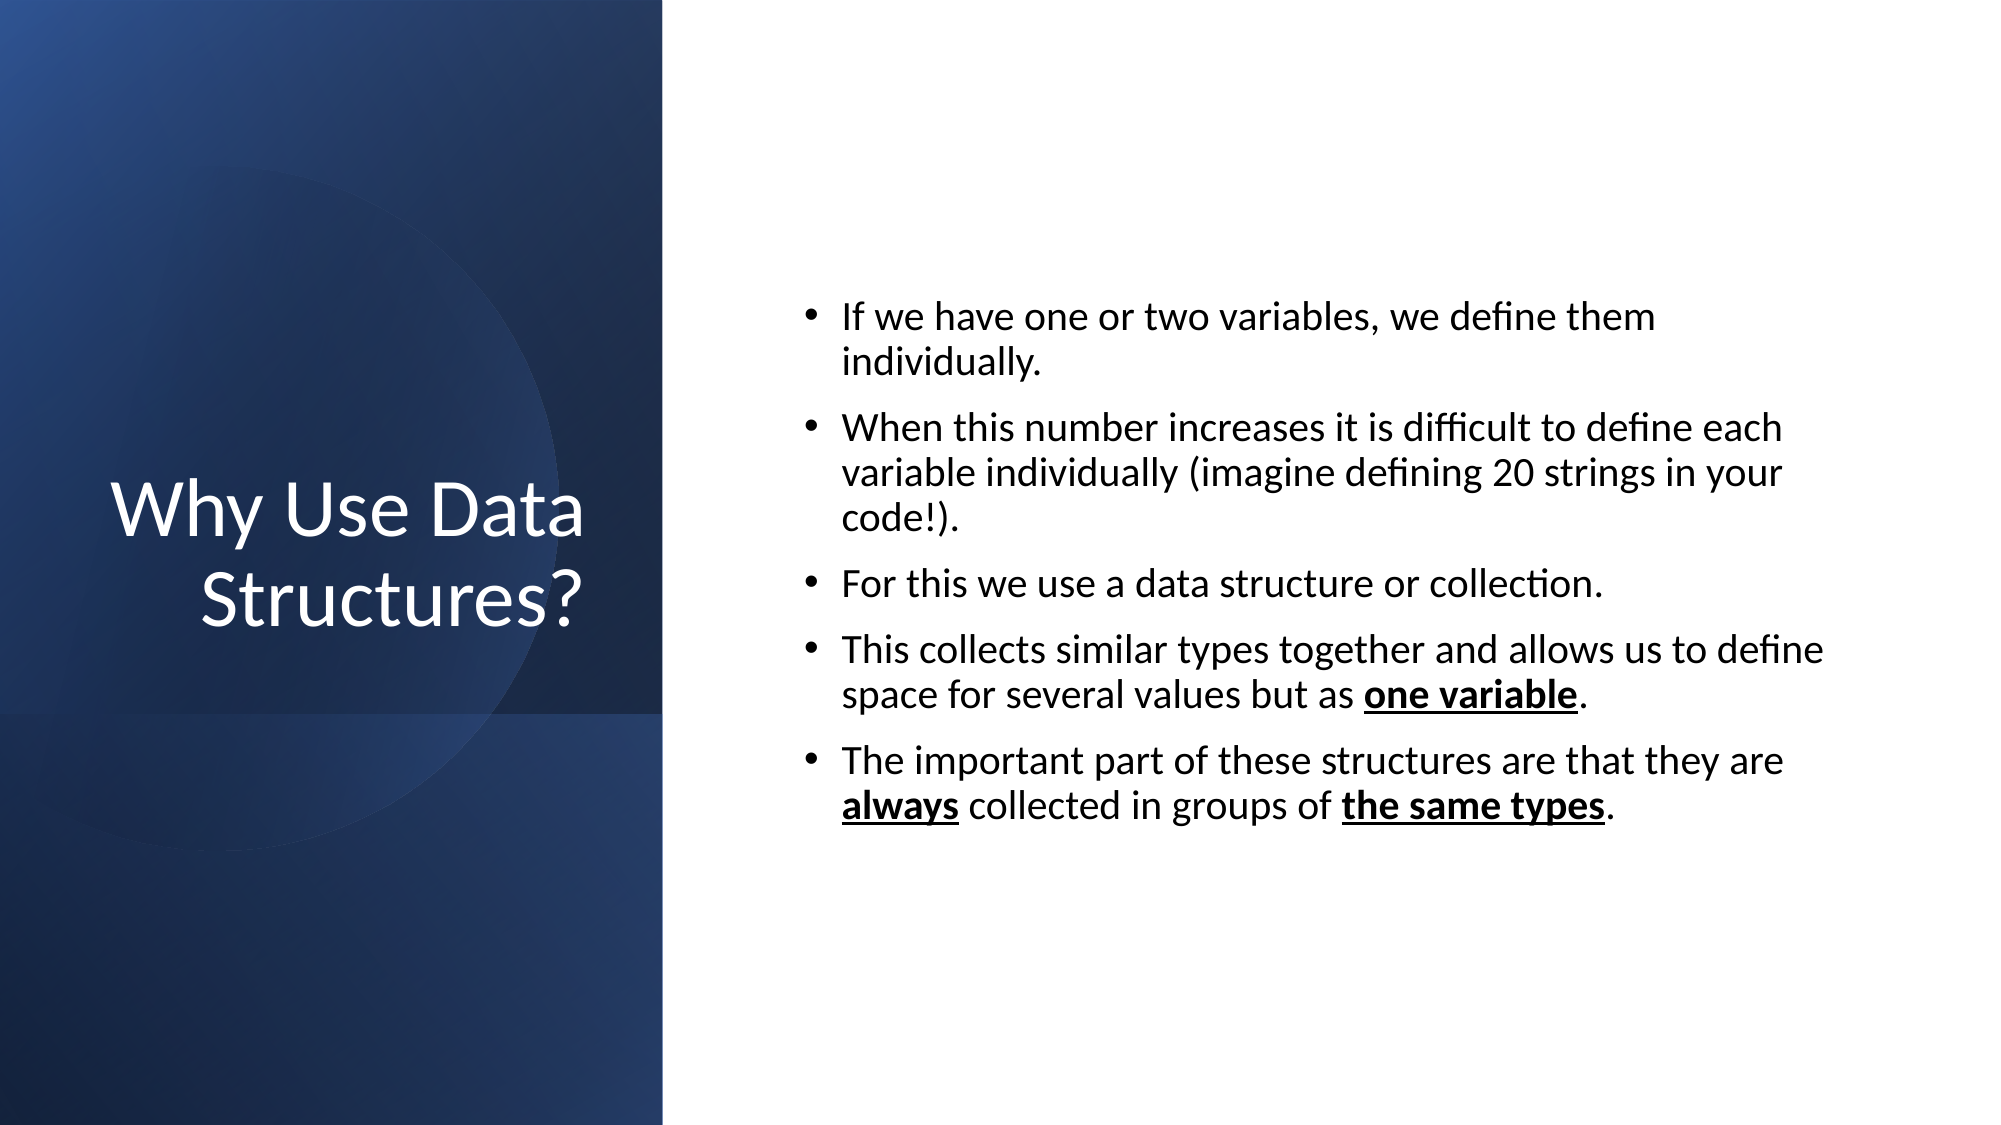

# Why Use Data Structures?
If we have one or two variables, we define them individually.
When this number increases it is difficult to define each variable individually (imagine defining 20 strings in your code!).
For this we use a data structure or collection.
This collects similar types together and allows us to define space for several values but as one variable.
The important part of these structures are that they are always collected in groups of the same types.